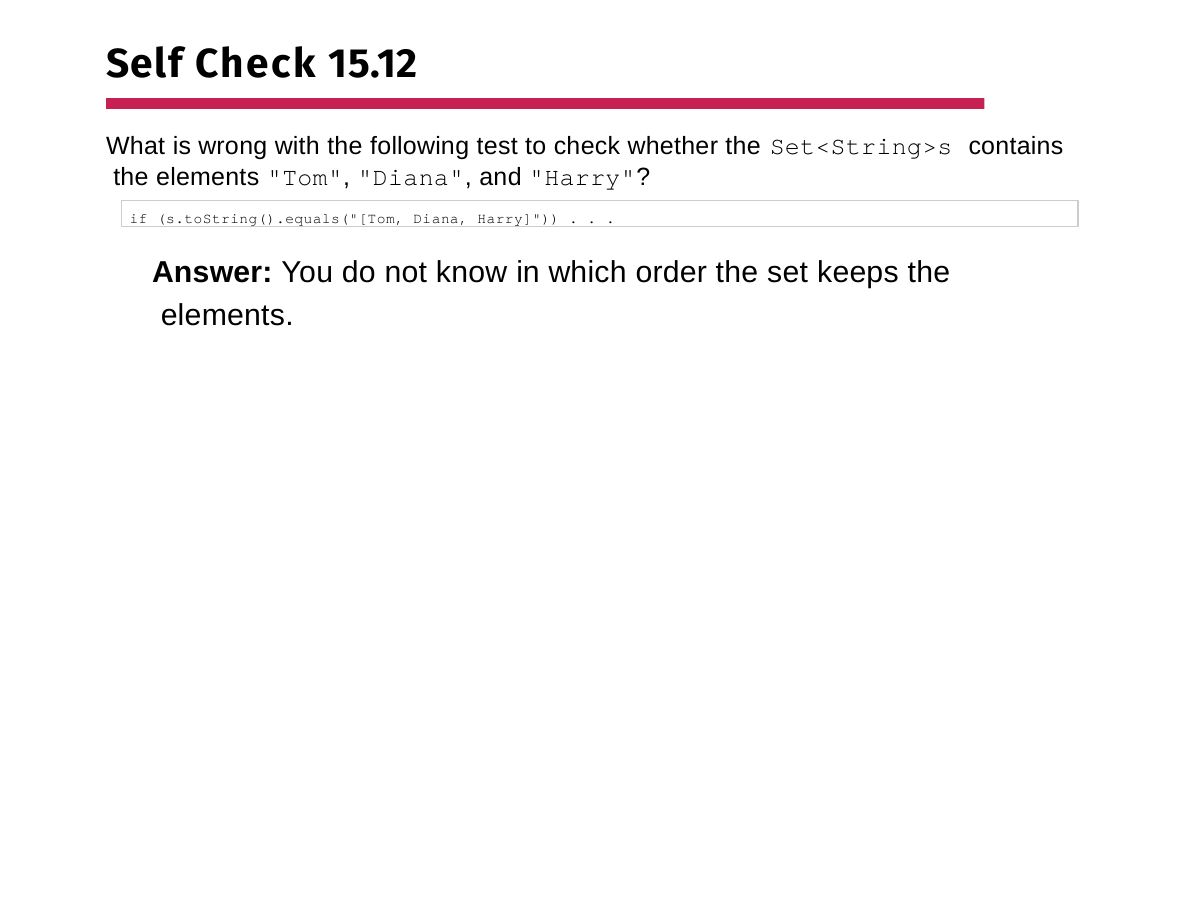

# Self Check 15.12

What is wrong with the following test to check whether the Set<String>s contains  the elements "Tom", "Diana", and "Harry"?
if (s.toString().equals("[Tom, Diana, Harry]")) . . .
Answer: You do not know in which order the set keeps the  elements.